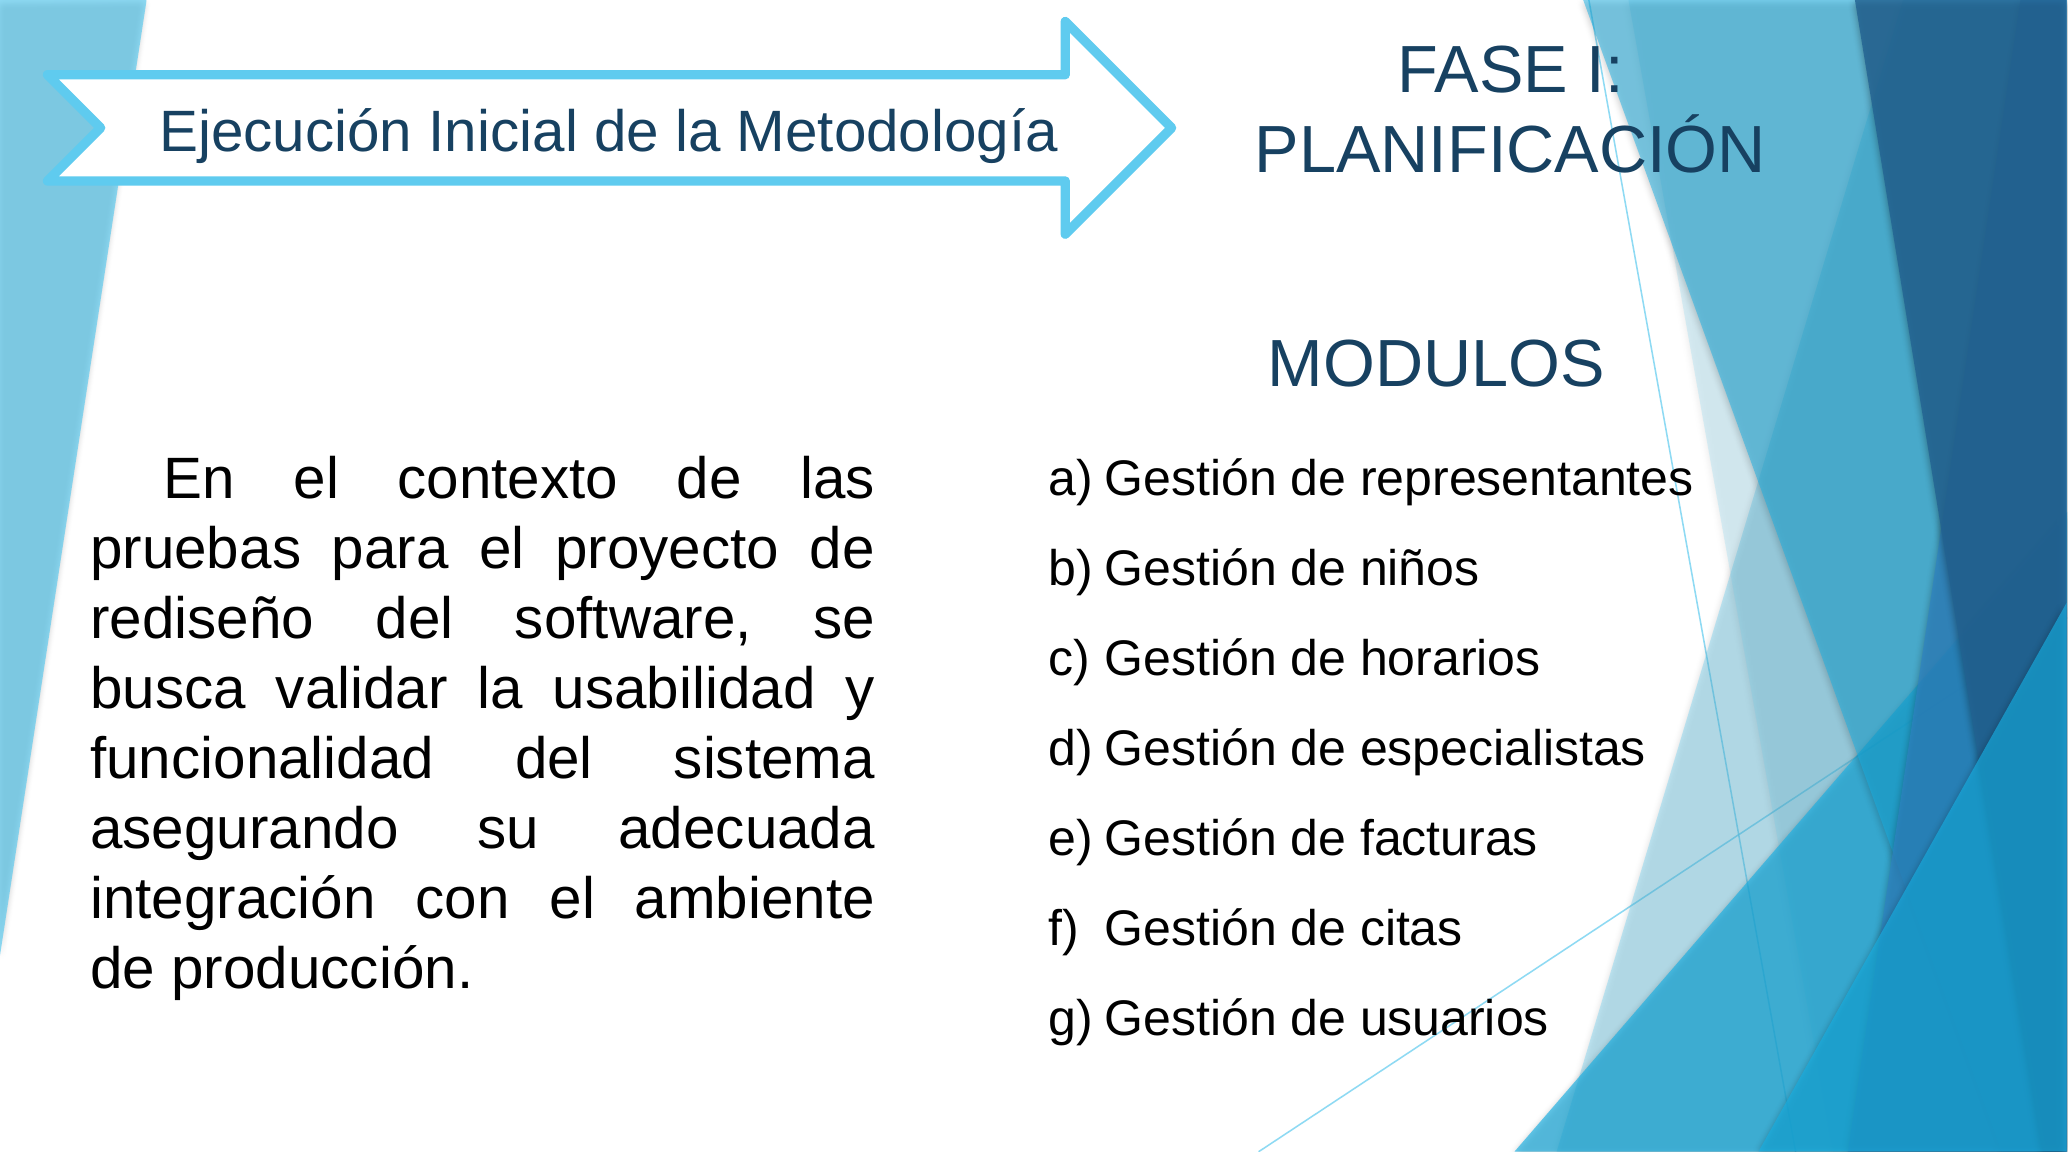

FASE I: PLANIFICACIÓN
Ejecución Inicial de la Metodología
MODULOS
Gestión de representantes
Gestión de niños
Gestión de horarios
Gestión de especialistas
Gestión de facturas
Gestión de citas
Gestión de usuarios

En el contexto de las pruebas para el proyecto de rediseño del software, se busca validar la usabilidad y funcionalidad del sistema asegurando su adecuada integración con el ambiente de producción.